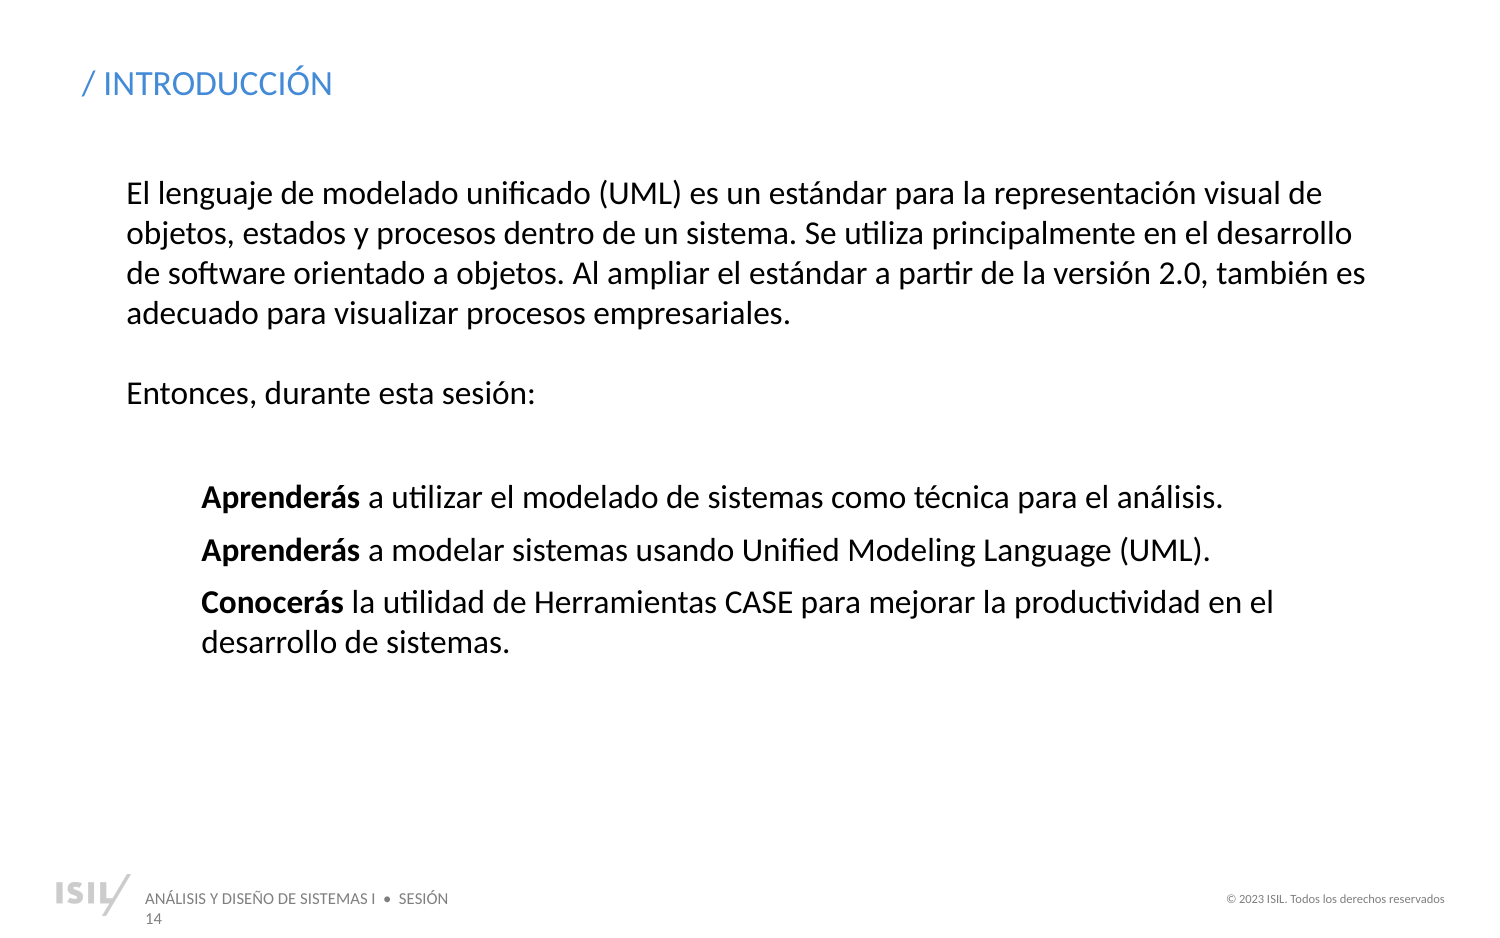

/ INTRODUCCIÓN
El lenguaje de modelado unificado (UML) es un estándar para la representación visual de objetos, estados y procesos dentro de un sistema. Se utiliza principalmente en el desarrollo de software orientado a objetos. Al ampliar el estándar a partir de la versión 2.0, también es adecuado para visualizar procesos empresariales.

Entonces, durante esta sesión:

Aprenderás a utilizar el modelado de sistemas como técnica para el análisis.
Aprenderás a modelar sistemas usando Unified Modeling Language (UML).
Conocerás la utilidad de Herramientas CASE para mejorar la productividad en el desarrollo de sistemas.